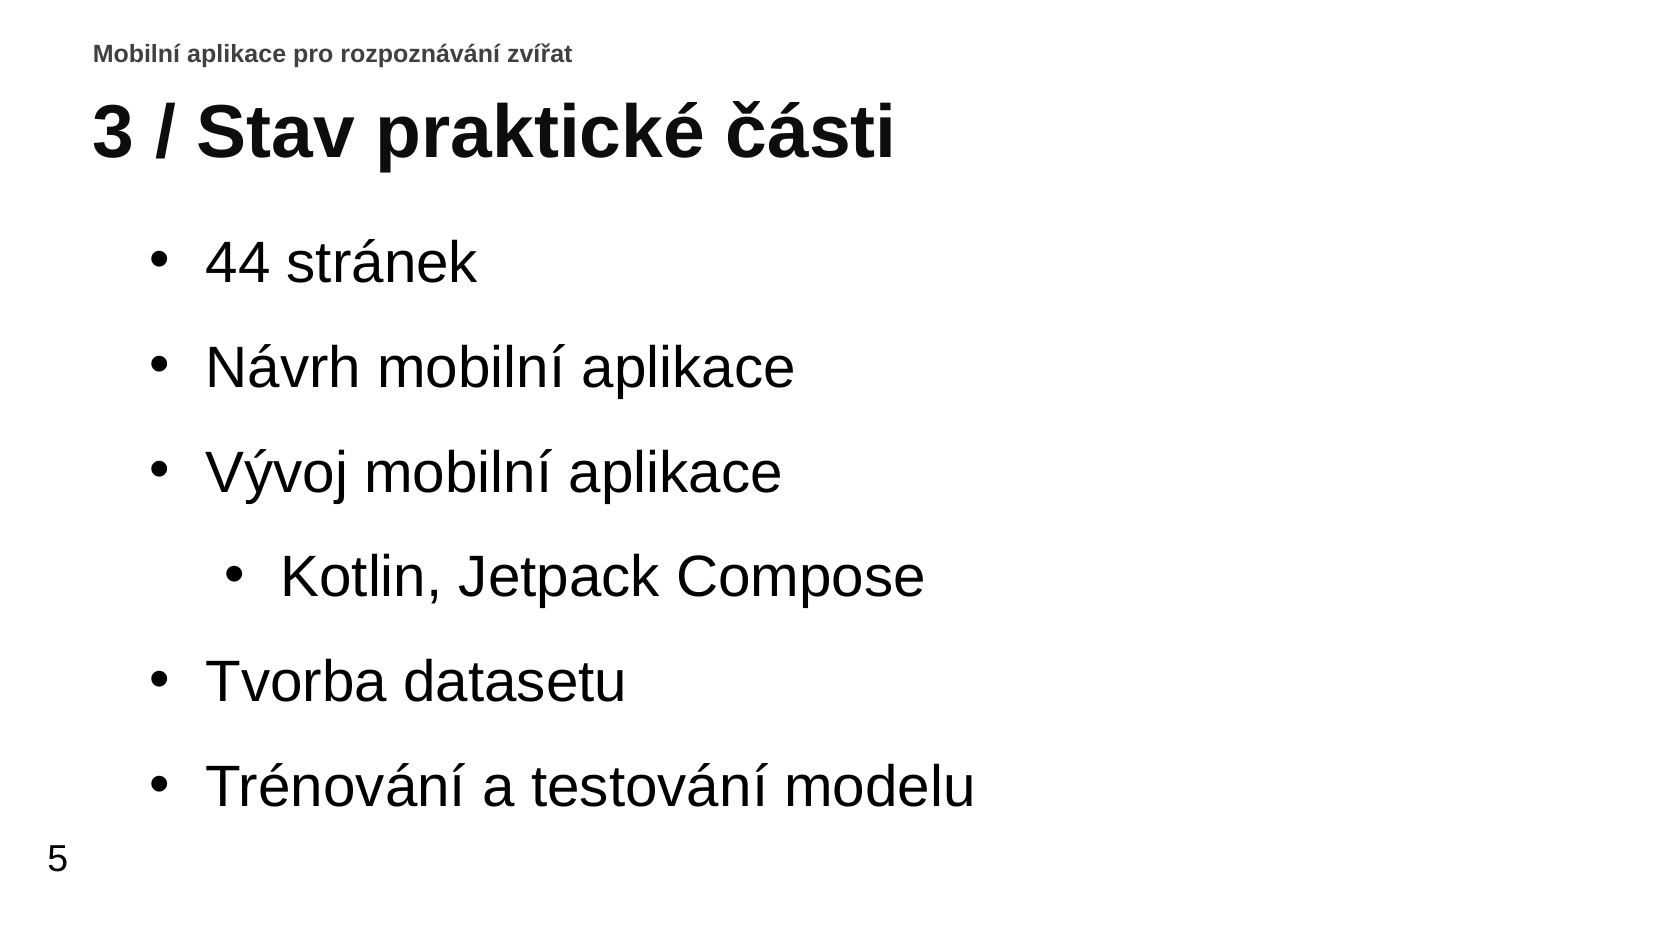

Mobilní aplikace pro rozpoznávání zvířat
3 / Stav praktické části
44 stránek
Návrh mobilní aplikace
Vývoj mobilní aplikace
Kotlin, Jetpack Compose
Tvorba datasetu
Trénování a testování modelu
5